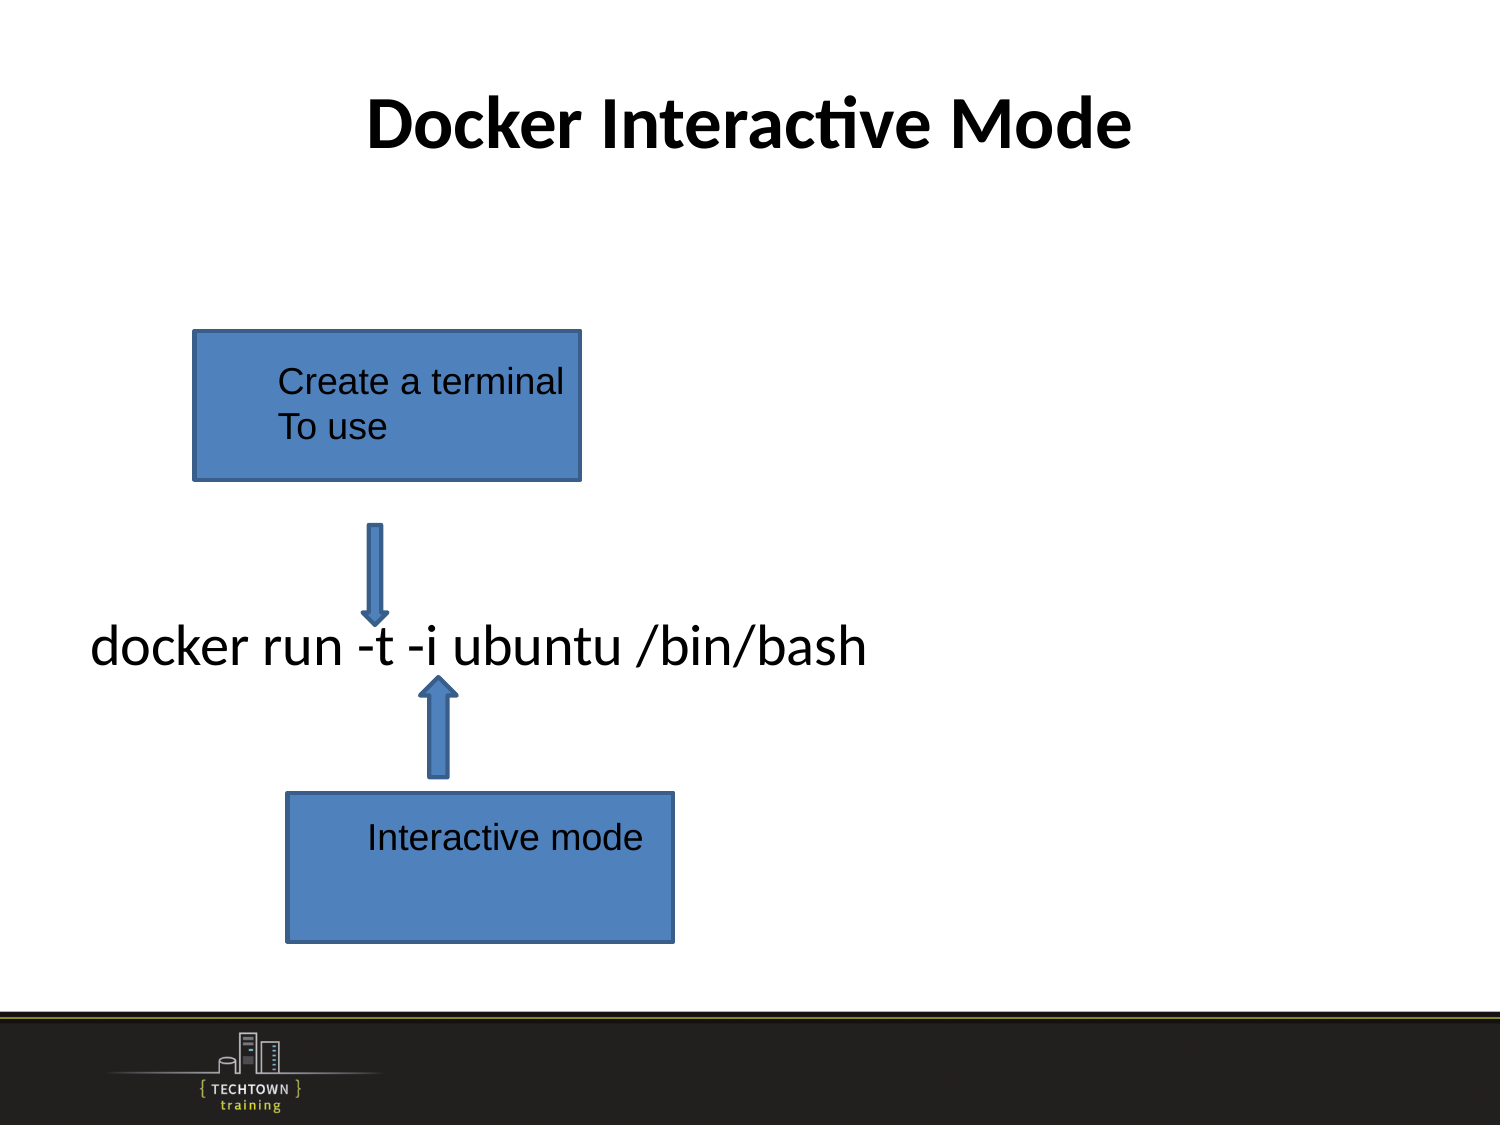

# Docker Interactive Mode

Create a terminal
To use

docker run -t -i ubuntu /bin/bash

Interactive mode